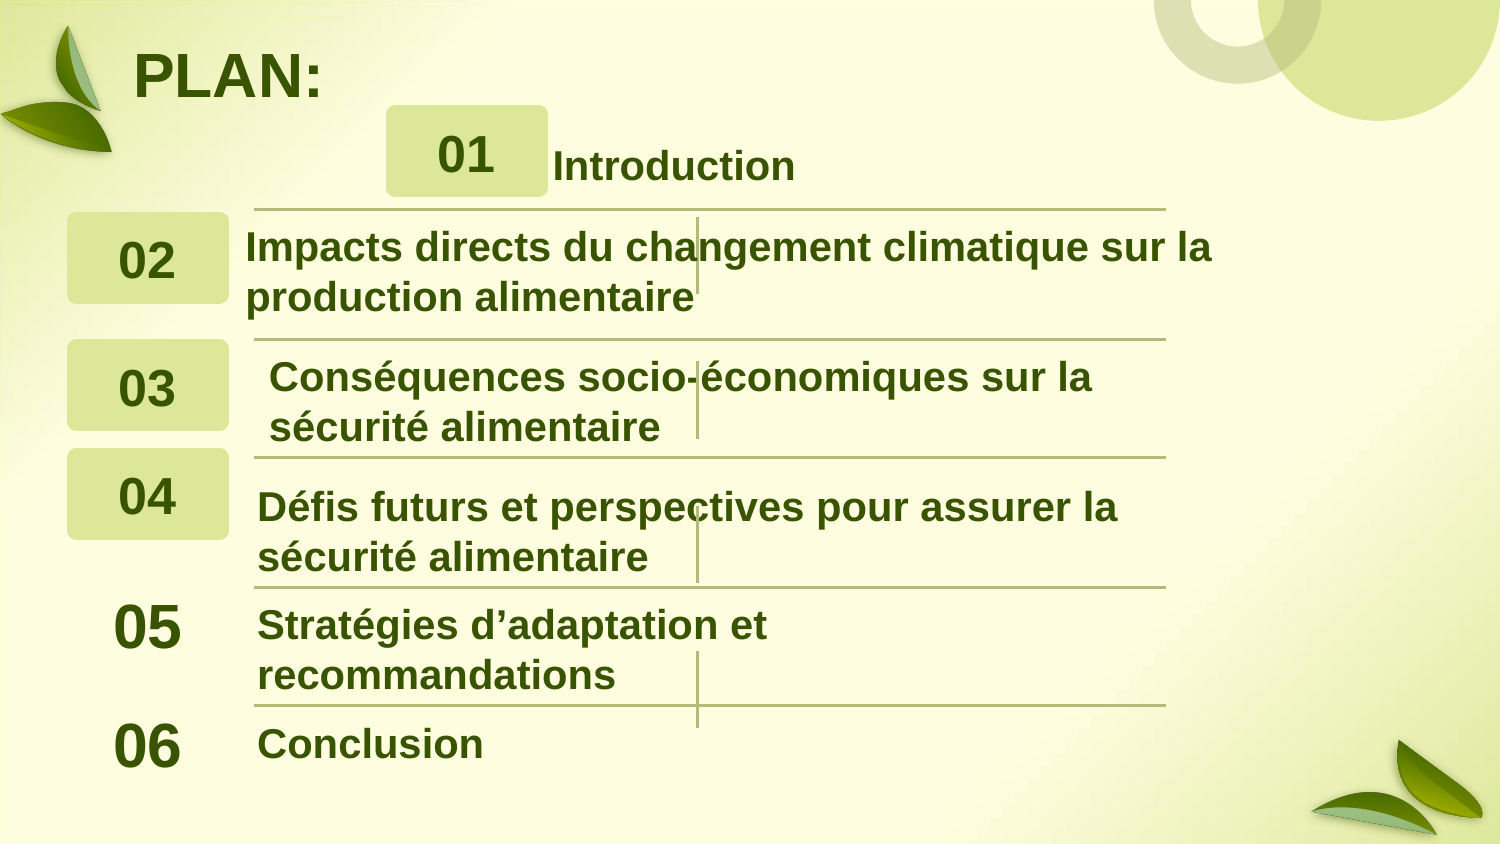

# PLAN:
01
Introduction
02
Impacts directs du changement climatique sur la production alimentaire
03
Conséquences socio-économiques sur la sécurité alimentaire
04
Défis futurs et perspectives pour assurer la sécurité alimentaire
05
Stratégies d’adaptation et recommandations
06
Conclusion